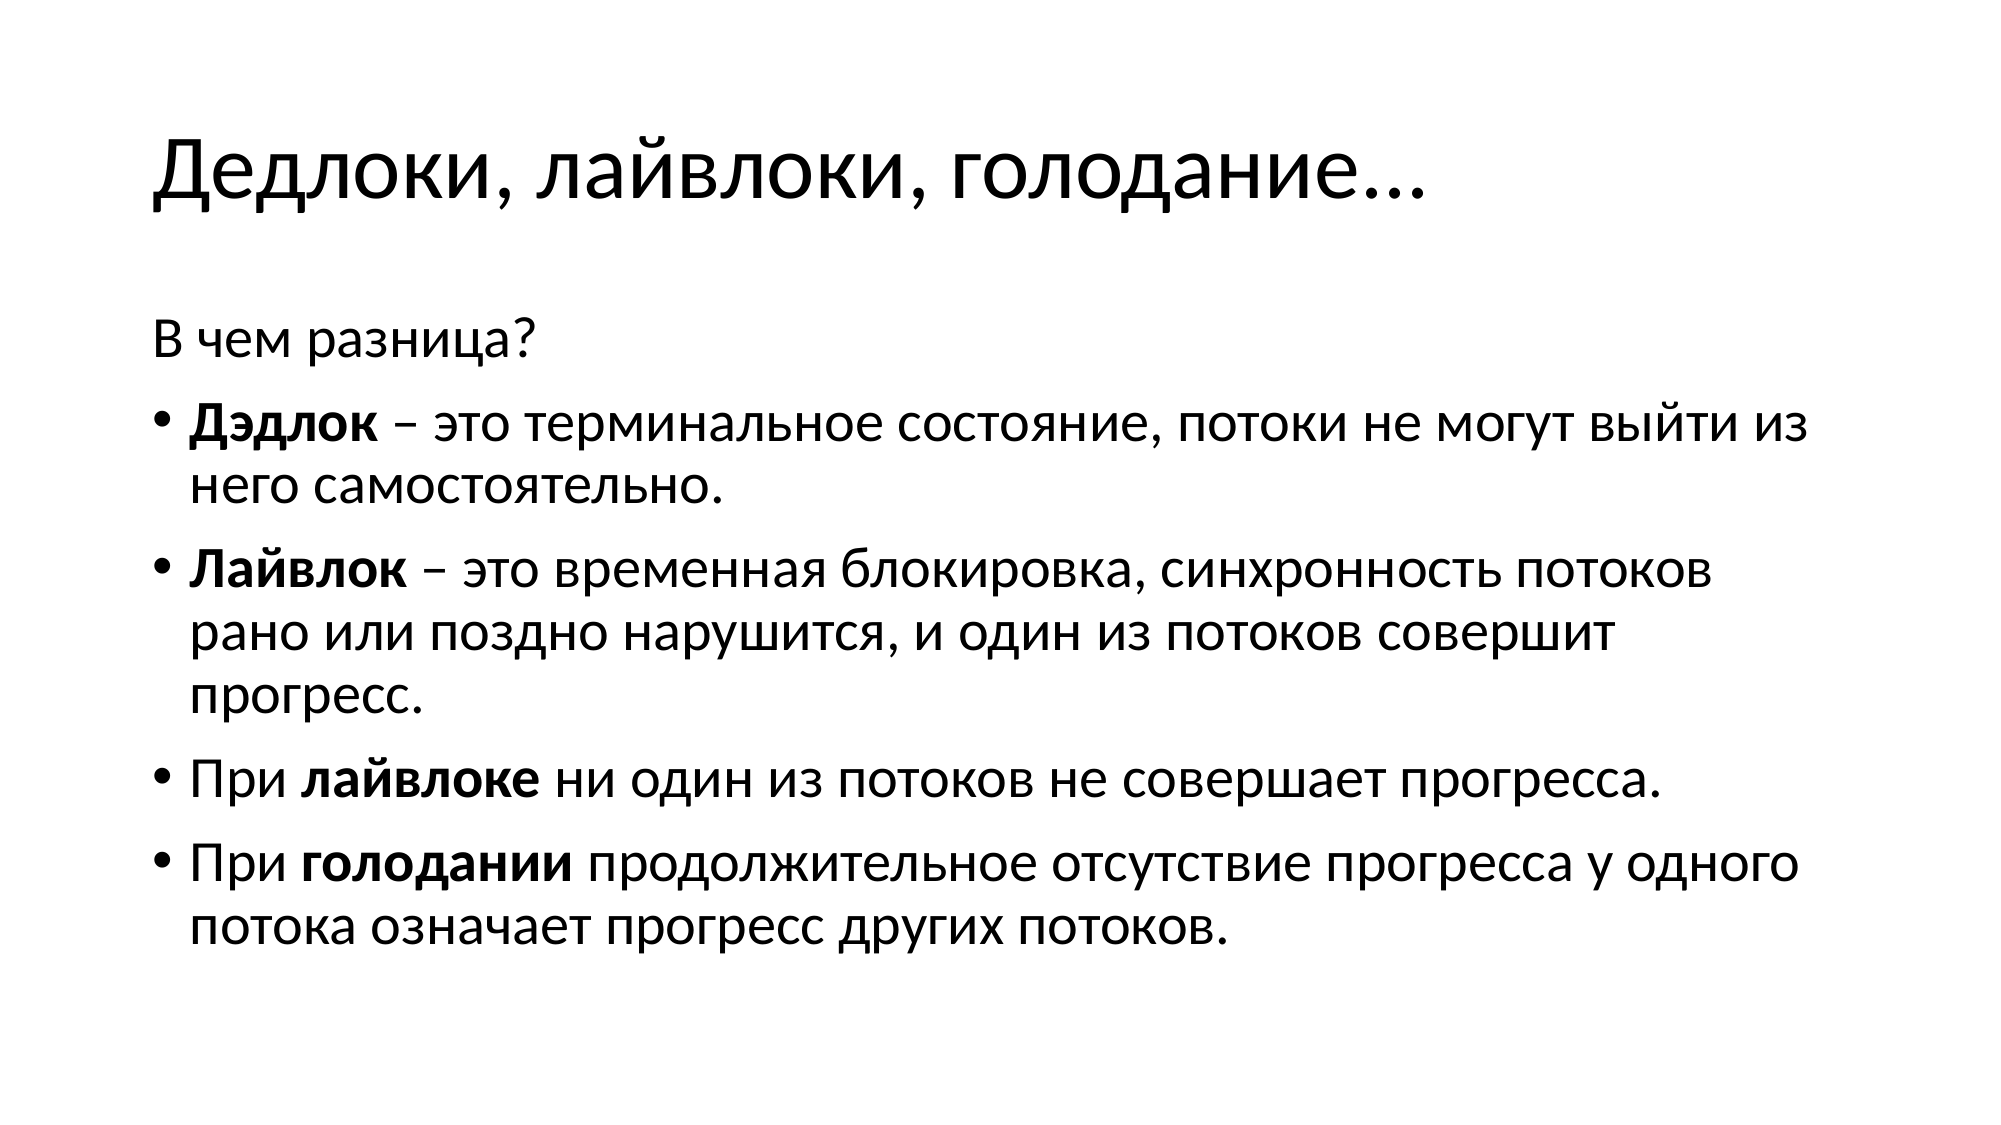

# Дедлоки, лайвлоки, голодание...
В чем разница?
Дэдлок – это терминальное состояние, потоки не могут выйти из него самостоятельно.
Лайвлок – это временная блокировка, синхронность потоков рано или поздно нарушится, и один из потоков совершит прогресс.
При лайвлоке ни один из потоков не совершает прогресса.
При голодании продолжительное отсутствие прогресса у одного потока означает прогресс других потоков.